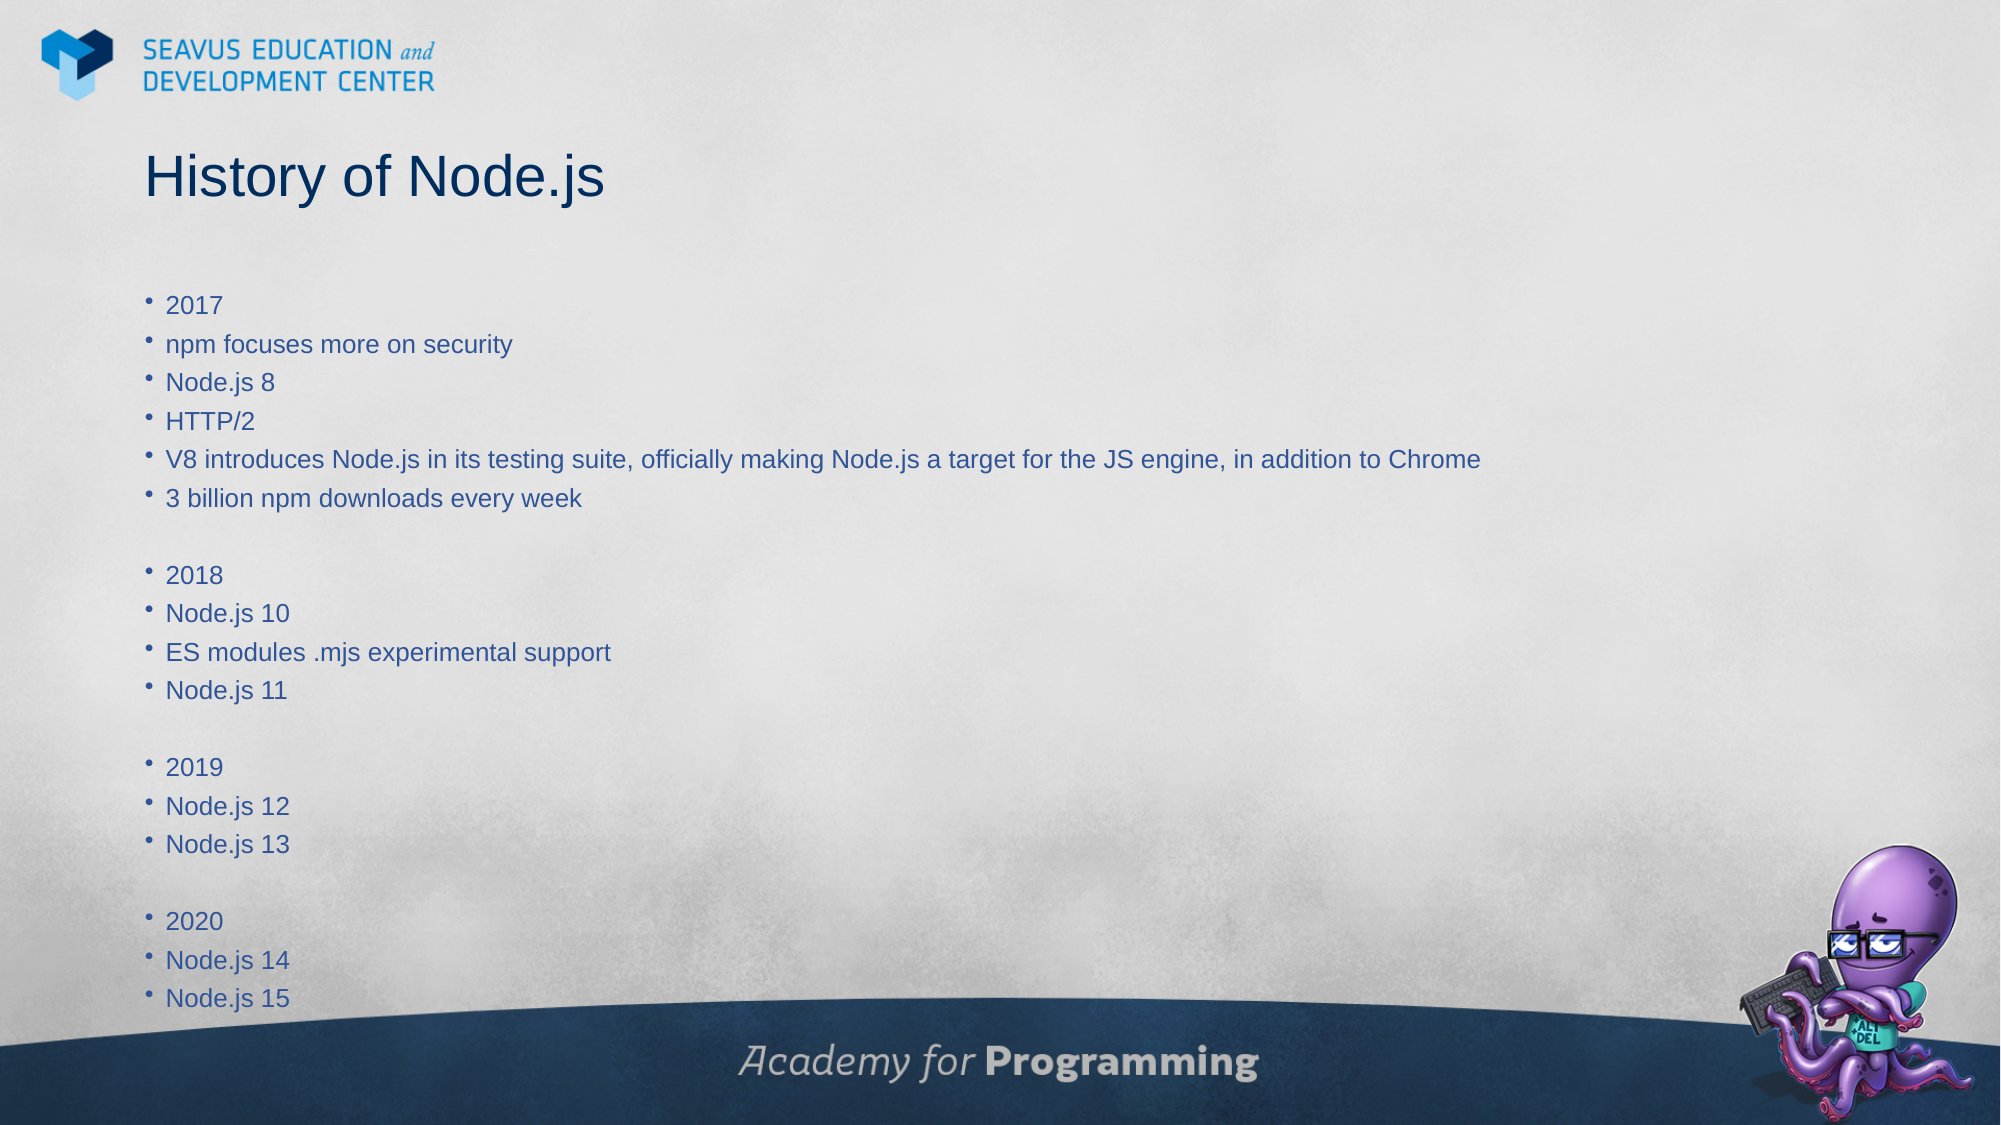

# History of Node.js
2017
npm focuses more on security
Node.js 8
HTTP/2
V8 introduces Node.js in its testing suite, officially making Node.js a target for the JS engine, in addition to Chrome
3 billion npm downloads every week

2018
Node.js 10
ES modules .mjs experimental support
Node.js 11

2019
Node.js 12
Node.js 13

2020
Node.js 14
Node.js 15